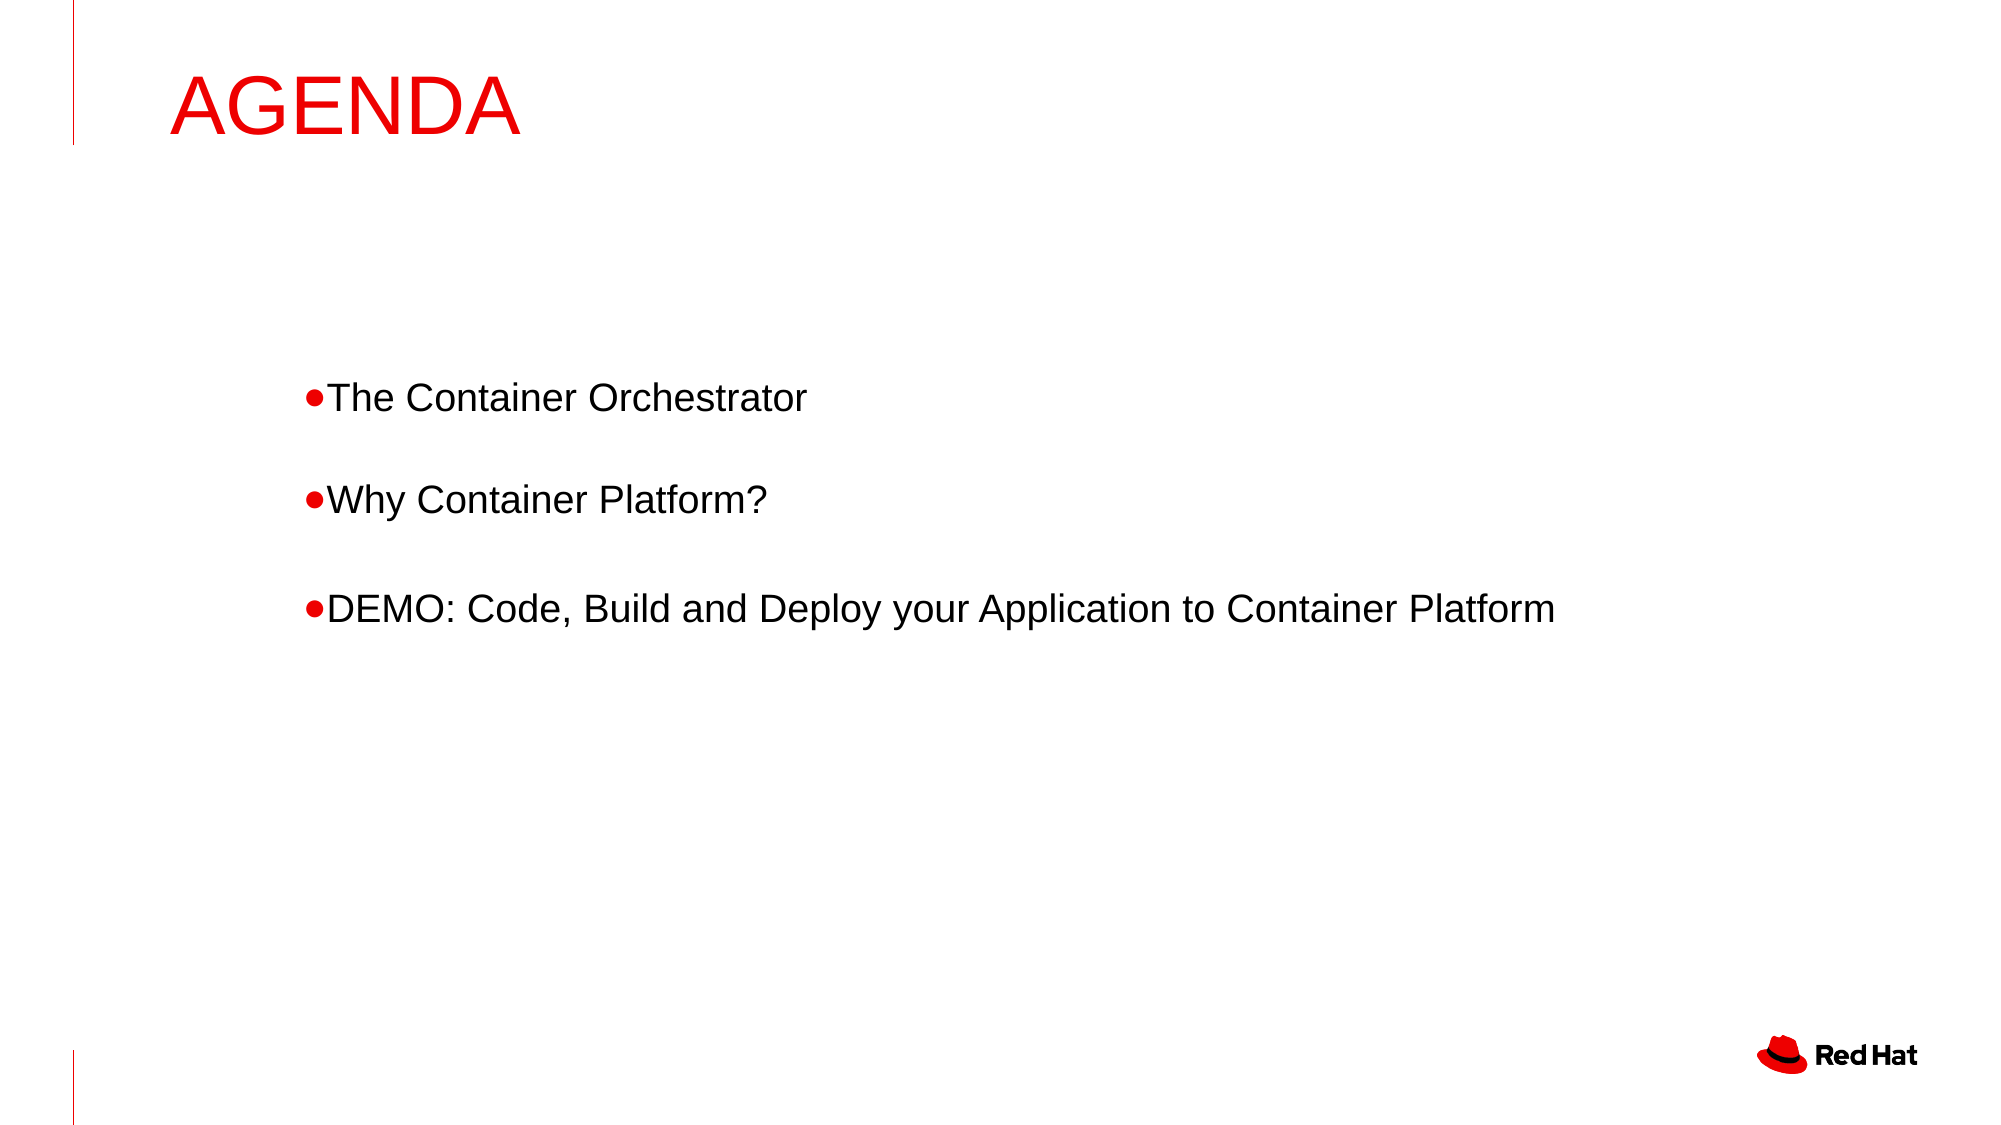

AGENDA
The Container Orchestrator
Why Container Platform?
DEMO: Code, Build and Deploy your Application to Container Platform
3